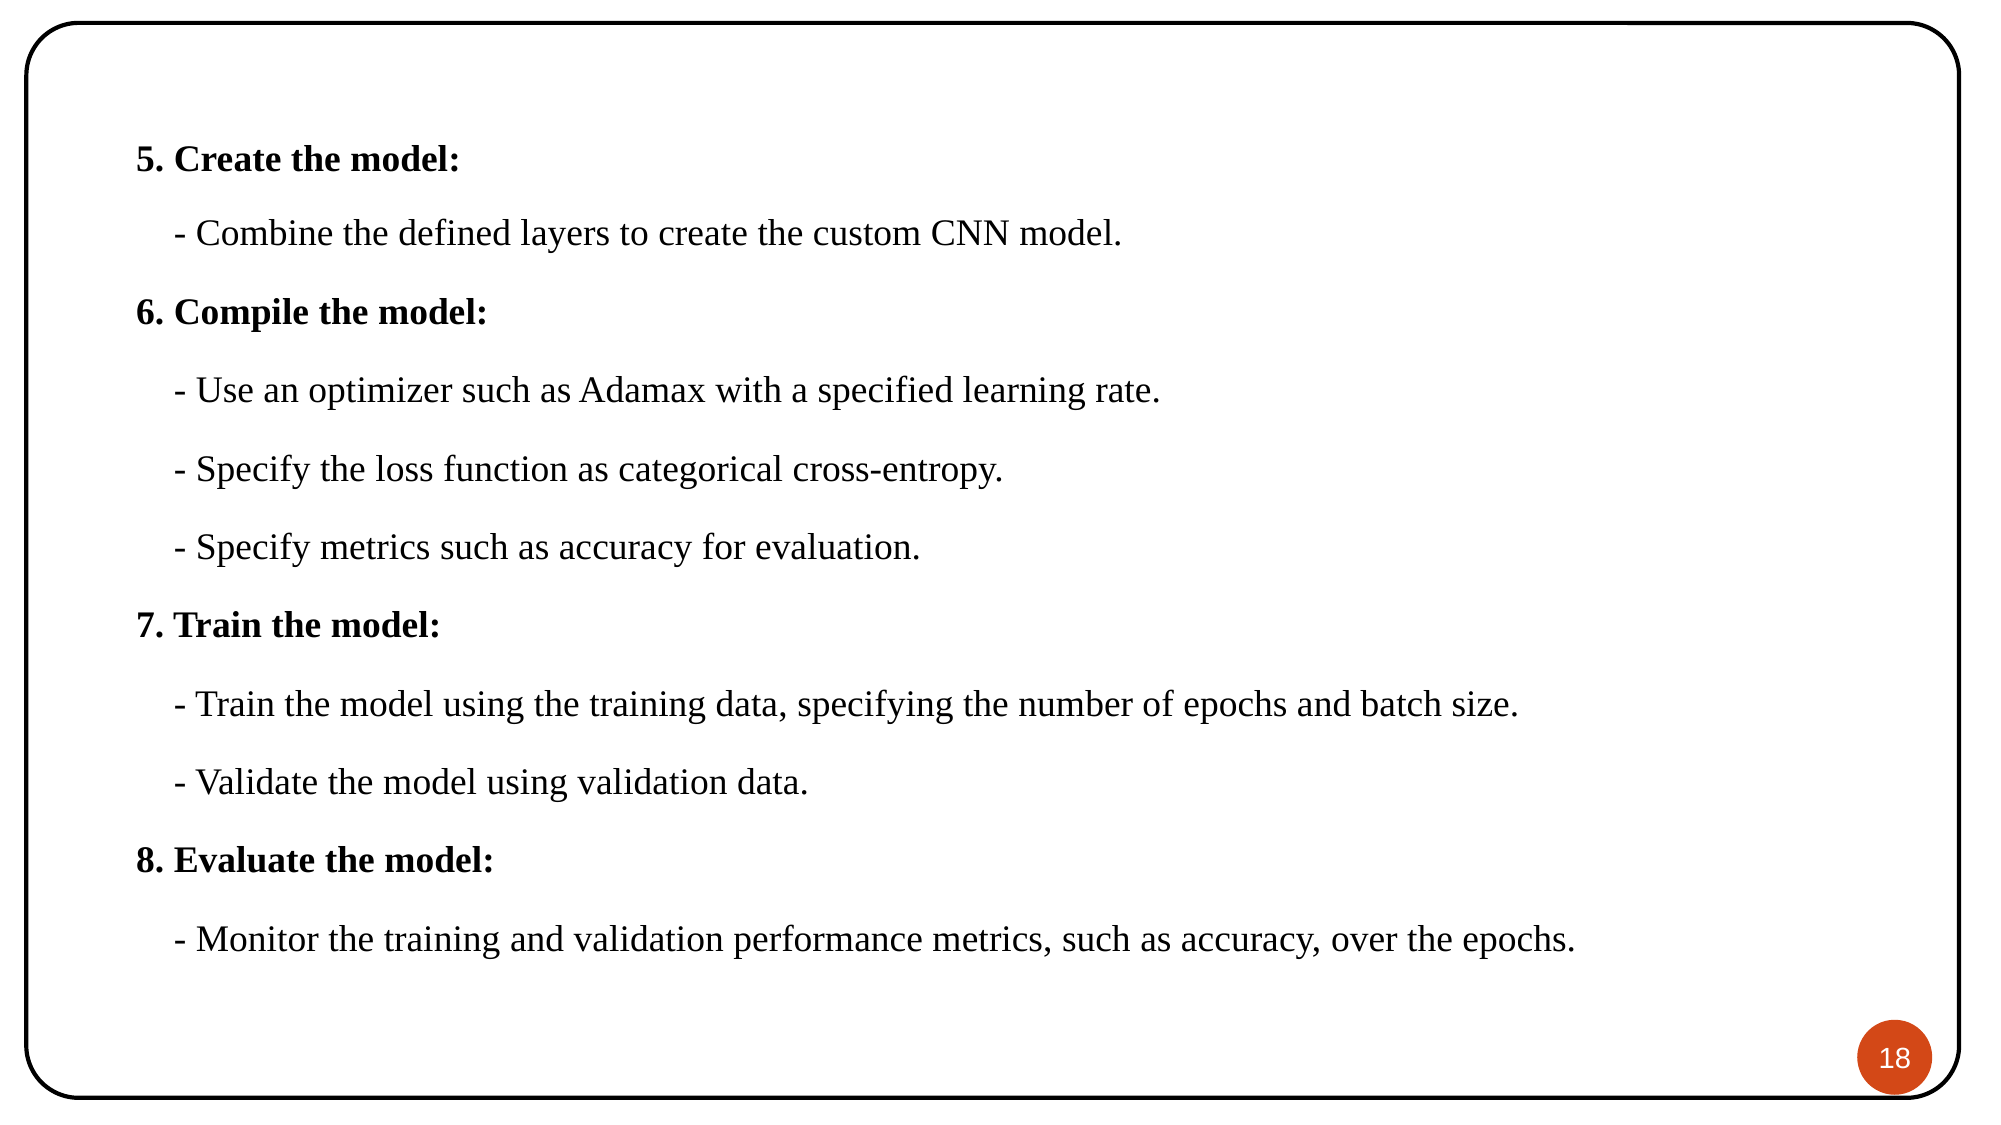

5. Create the model:
    - Combine the defined layers to create the custom CNN model.
6. Compile the model:
    - Use an optimizer such as Adamax with a specified learning rate.
    - Specify the loss function as categorical cross-entropy.
    - Specify metrics such as accuracy for evaluation.
7. Train the model:
    - Train the model using the training data, specifying the number of epochs and batch size.
    - Validate the model using validation data.
8. Evaluate the model:
    - Monitor the training and validation performance metrics, such as accuracy, over the epochs.

18